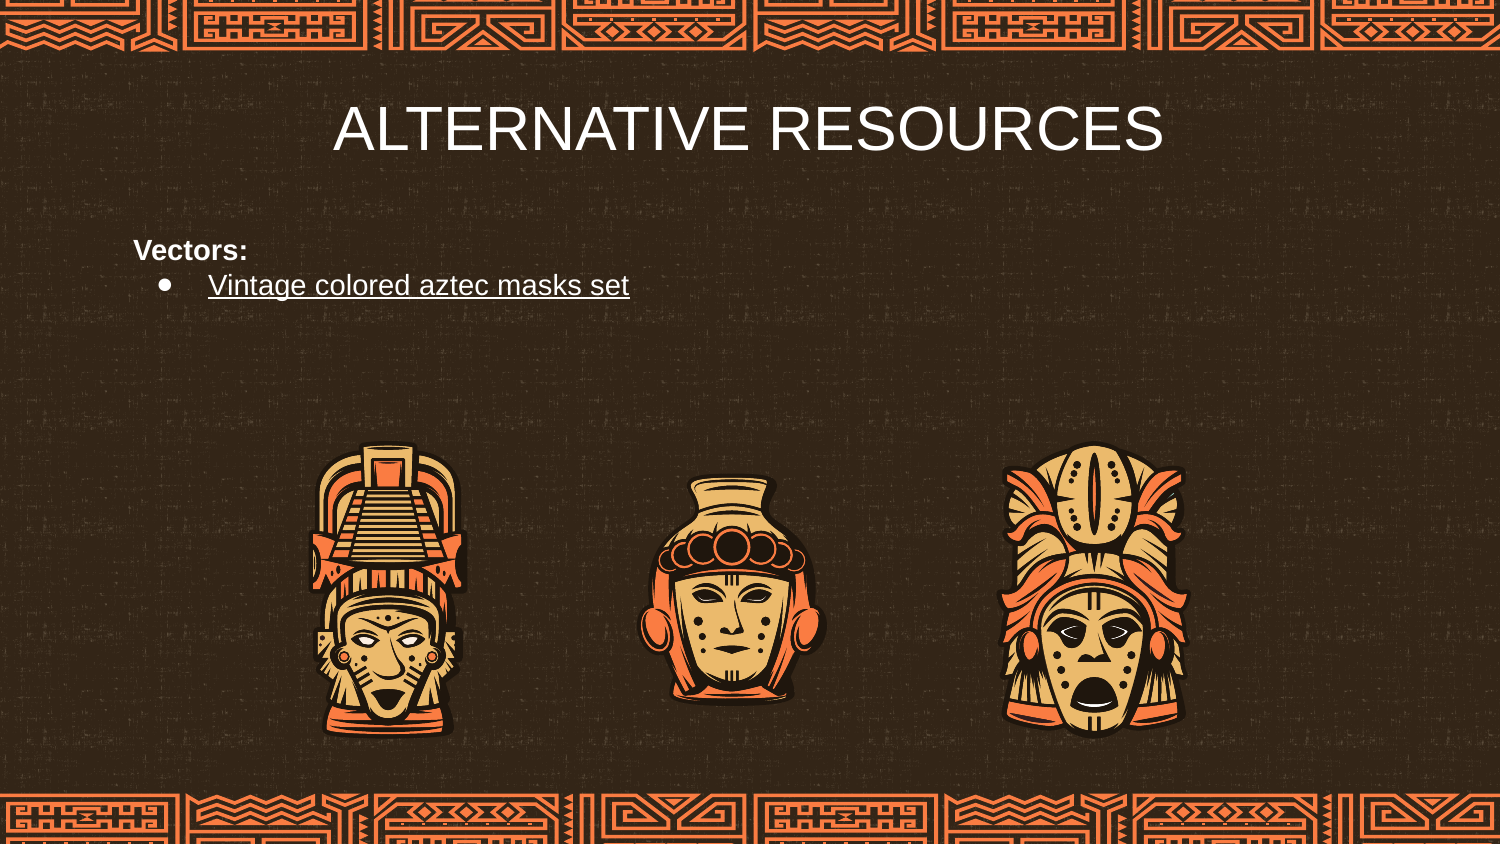

# ALTERNATIVE RESOURCES
Vectors:
Vintage colored aztec masks set